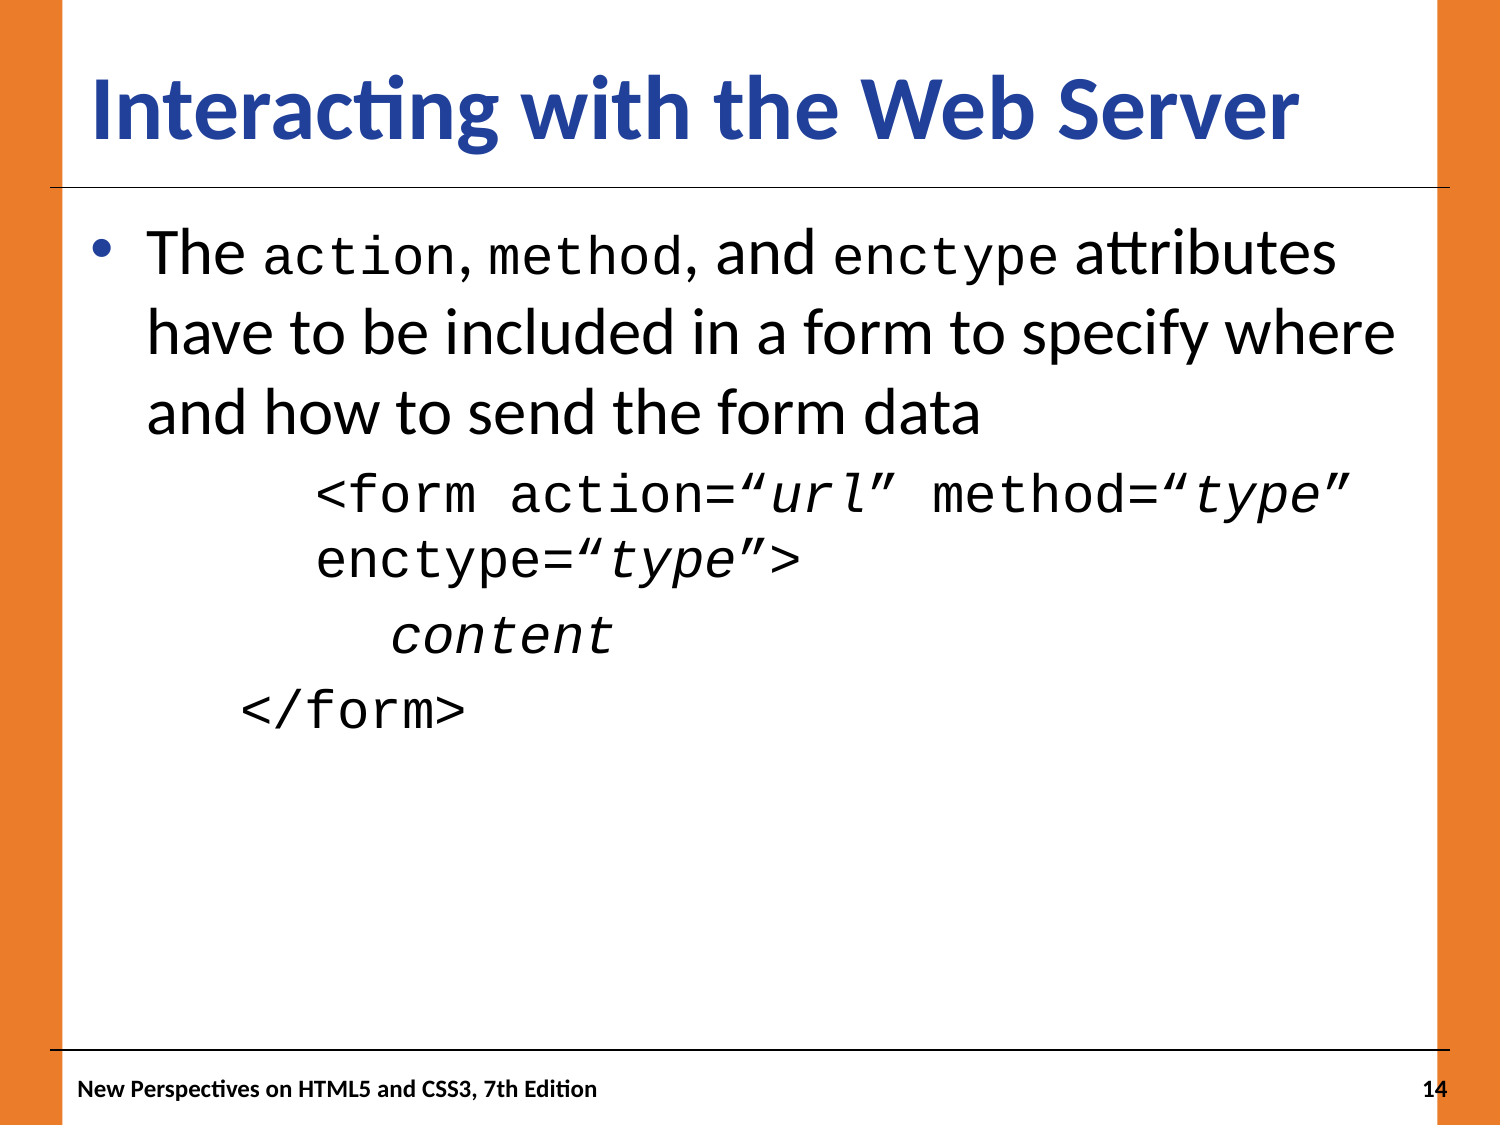

# Interacting with the Web Server
The action, method, and enctype attributes have to be included in a form to specify where and how to send the form data
	<form action=“url” method=“type” 	enctype=“type”>
		content
	</form>

New Perspectives on HTML5 and CSS3, 7th Edition
14